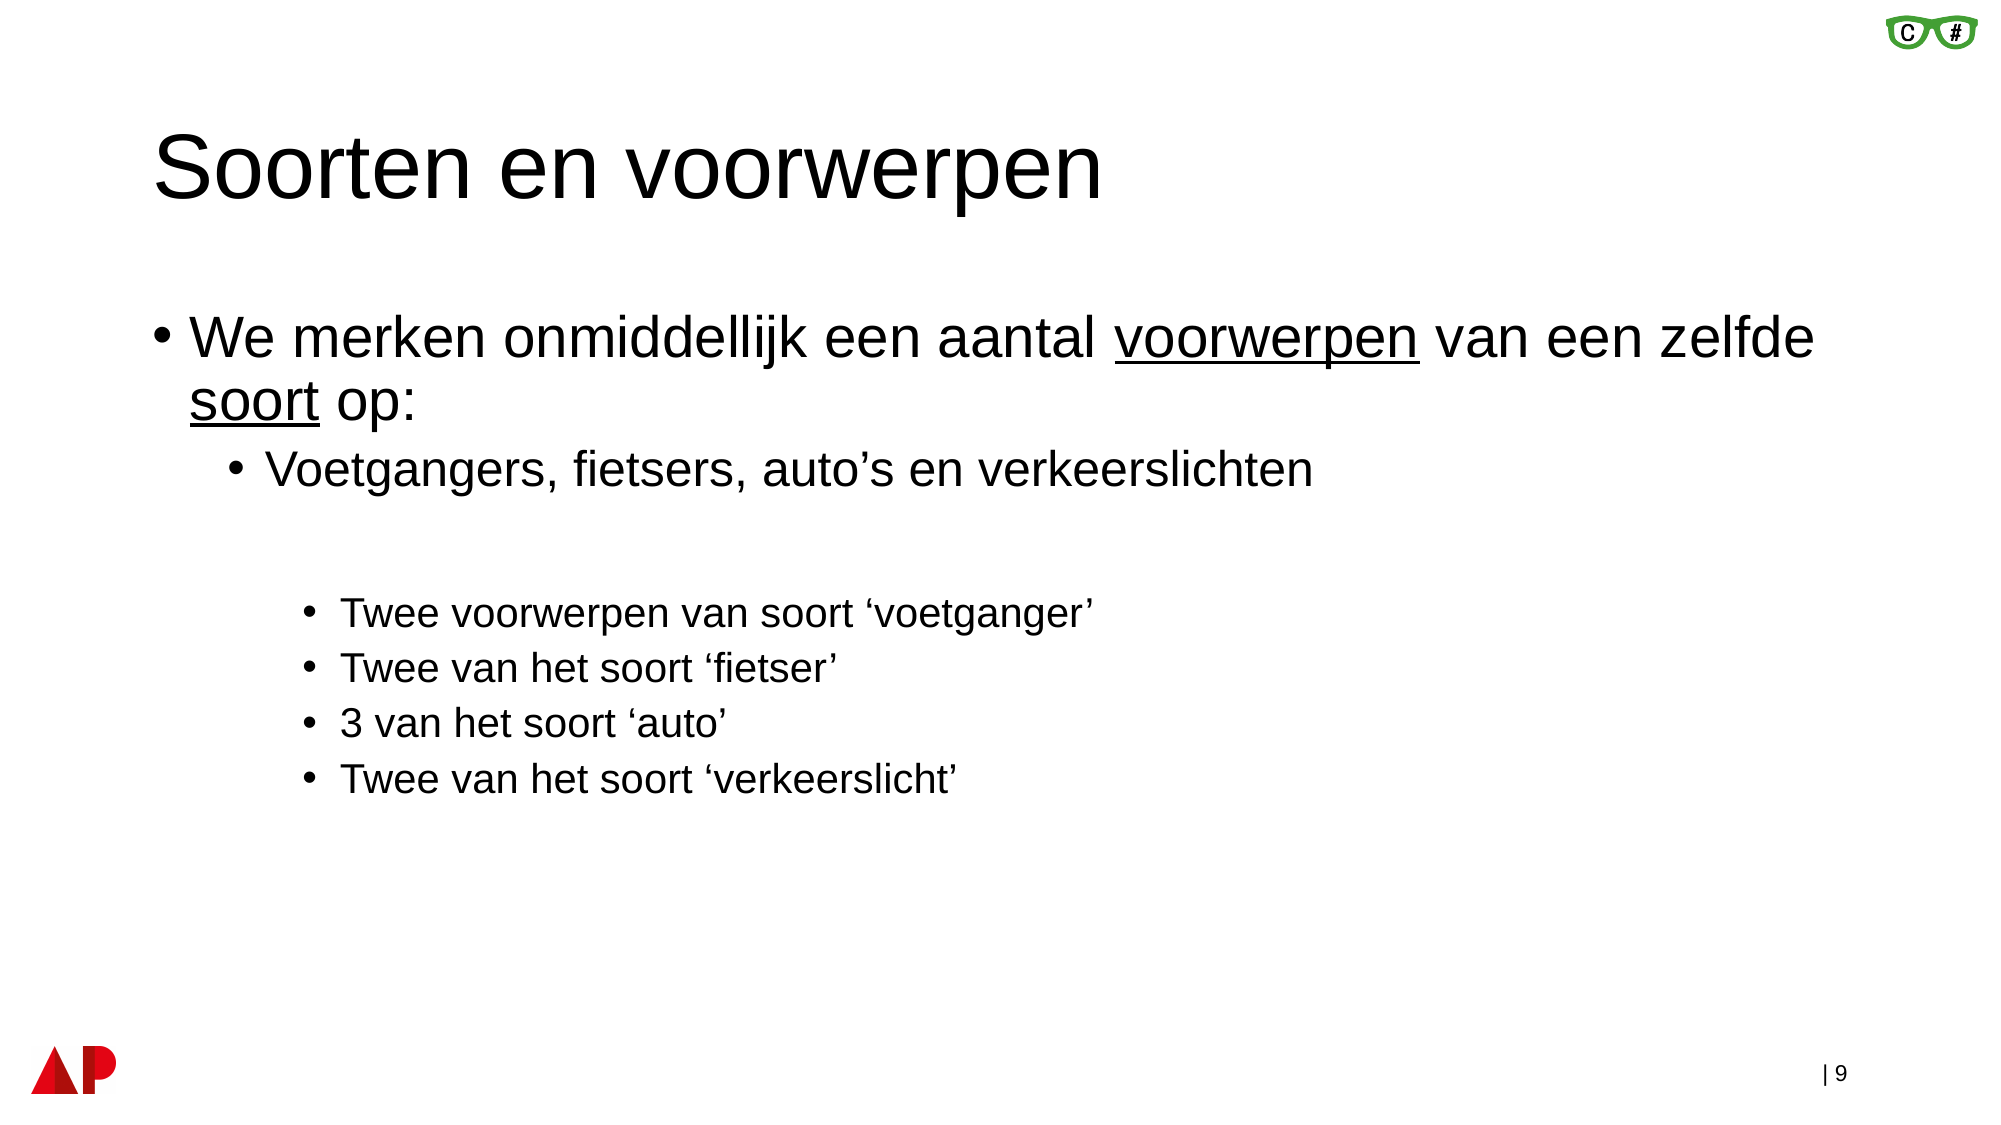

# Soorten en voorwerpen
We merken onmiddellijk een aantal voorwerpen van een zelfde soort op:
Voetgangers, fietsers, auto’s en verkeerslichten

Twee voorwerpen van soort ‘voetganger’
Twee van het soort ‘fietser’
3 van het soort ‘auto’
Twee van het soort ‘verkeerslicht’

| 9